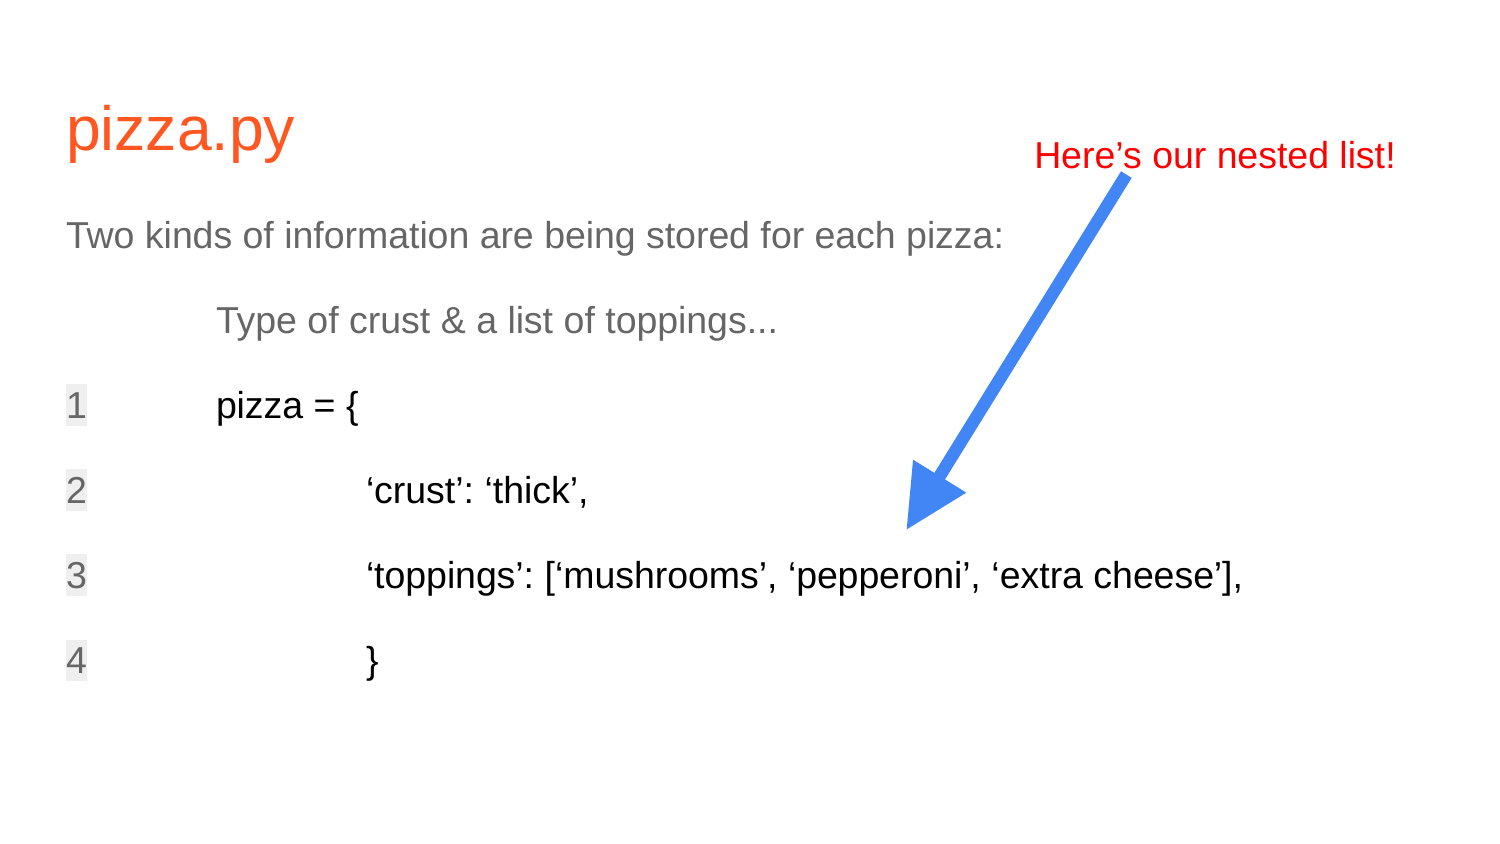

# pizza.py
Here’s our nested list!
Two kinds of information are being stored for each pizza:
	Type of crust & a list of toppings...
1	pizza = {
2		‘crust’: ‘thick’,
3		‘toppings’: [‘mushrooms’, ‘pepperoni’, ‘extra cheese’],
4		}